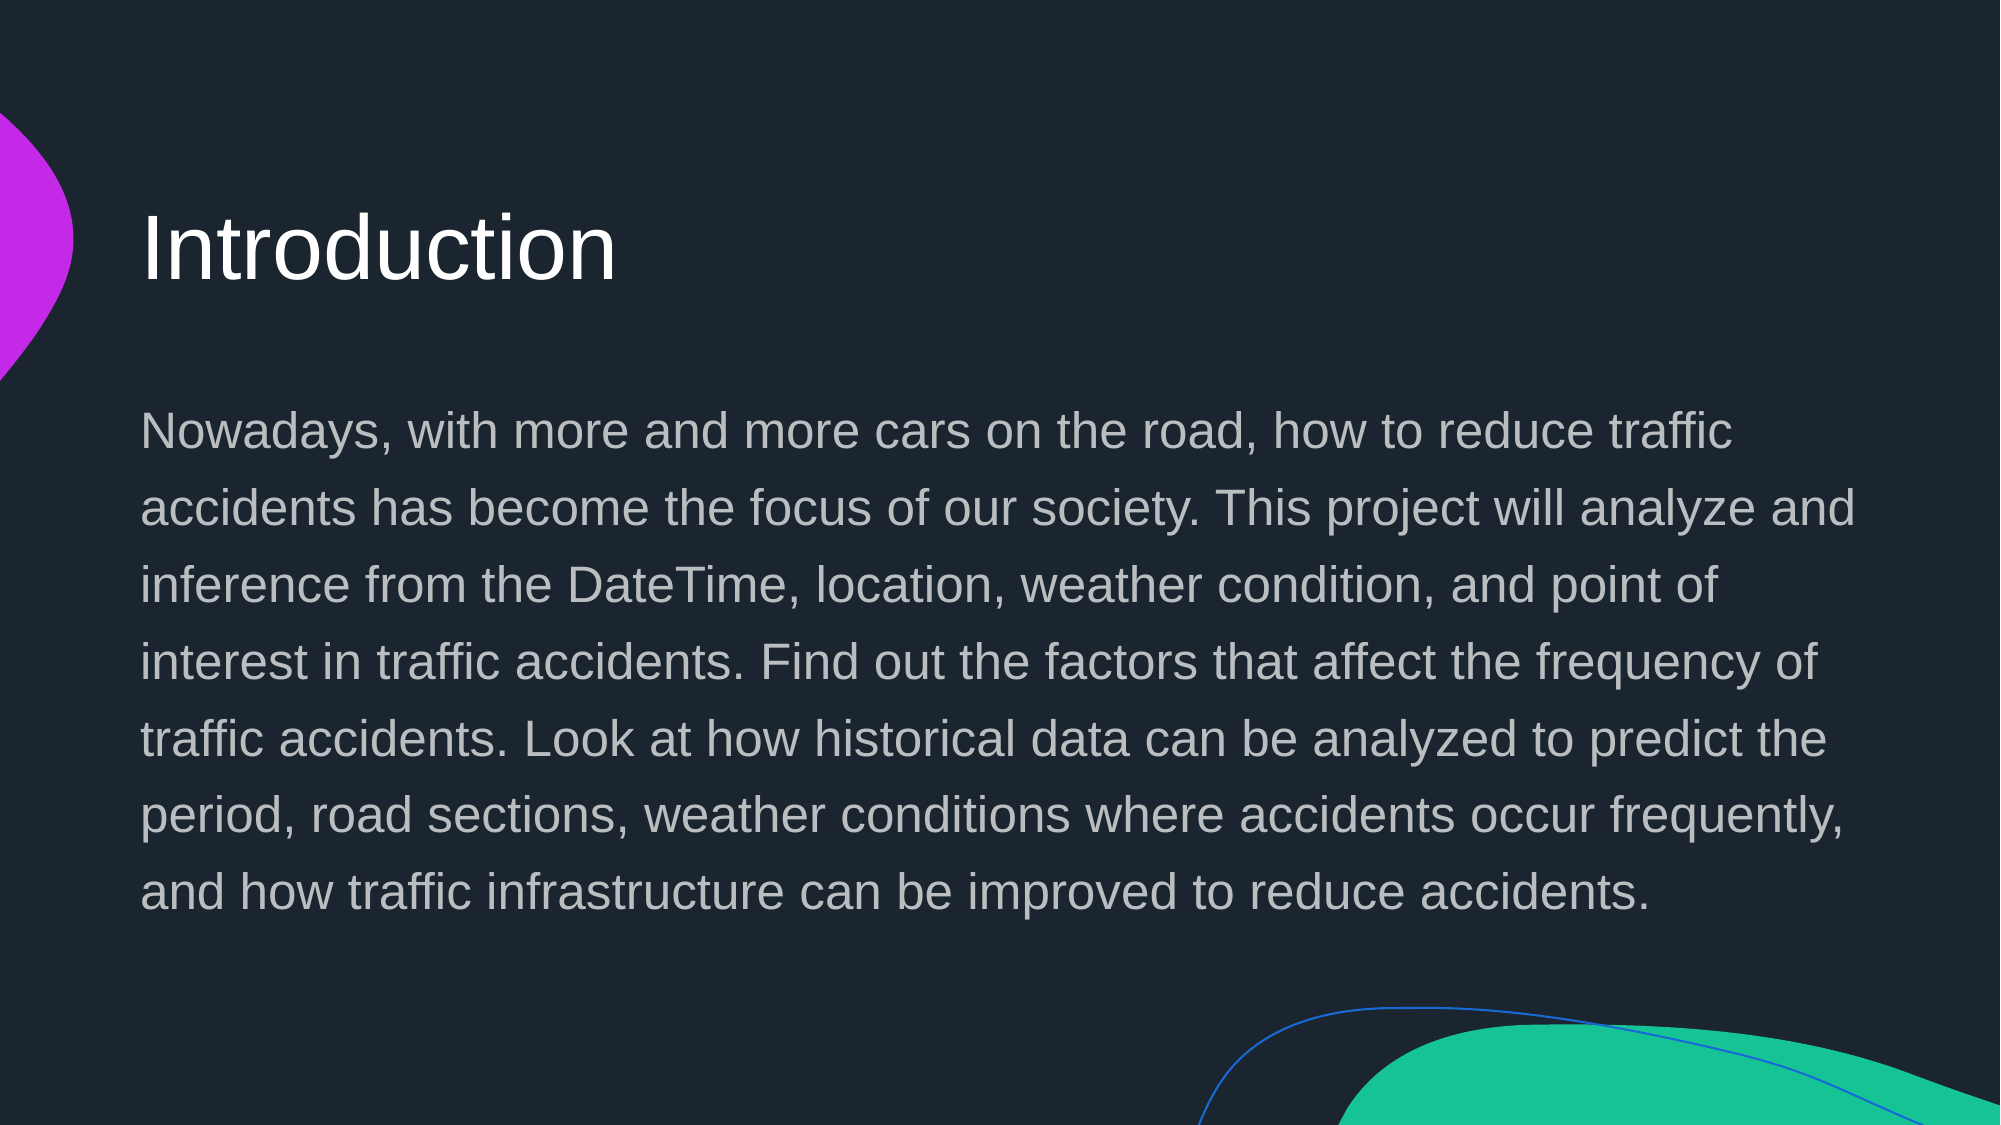

# Introduction
Nowadays, with more and more cars on the road, how to reduce traffic accidents has become the focus of our society. This project will analyze and inference from the DateTime, location, weather condition, and point of interest in traffic accidents. Find out the factors that affect the frequency of traffic accidents. Look at how historical data can be analyzed to predict the period, road sections, weather conditions where accidents occur frequently, and how traffic infrastructure can be improved to reduce accidents.